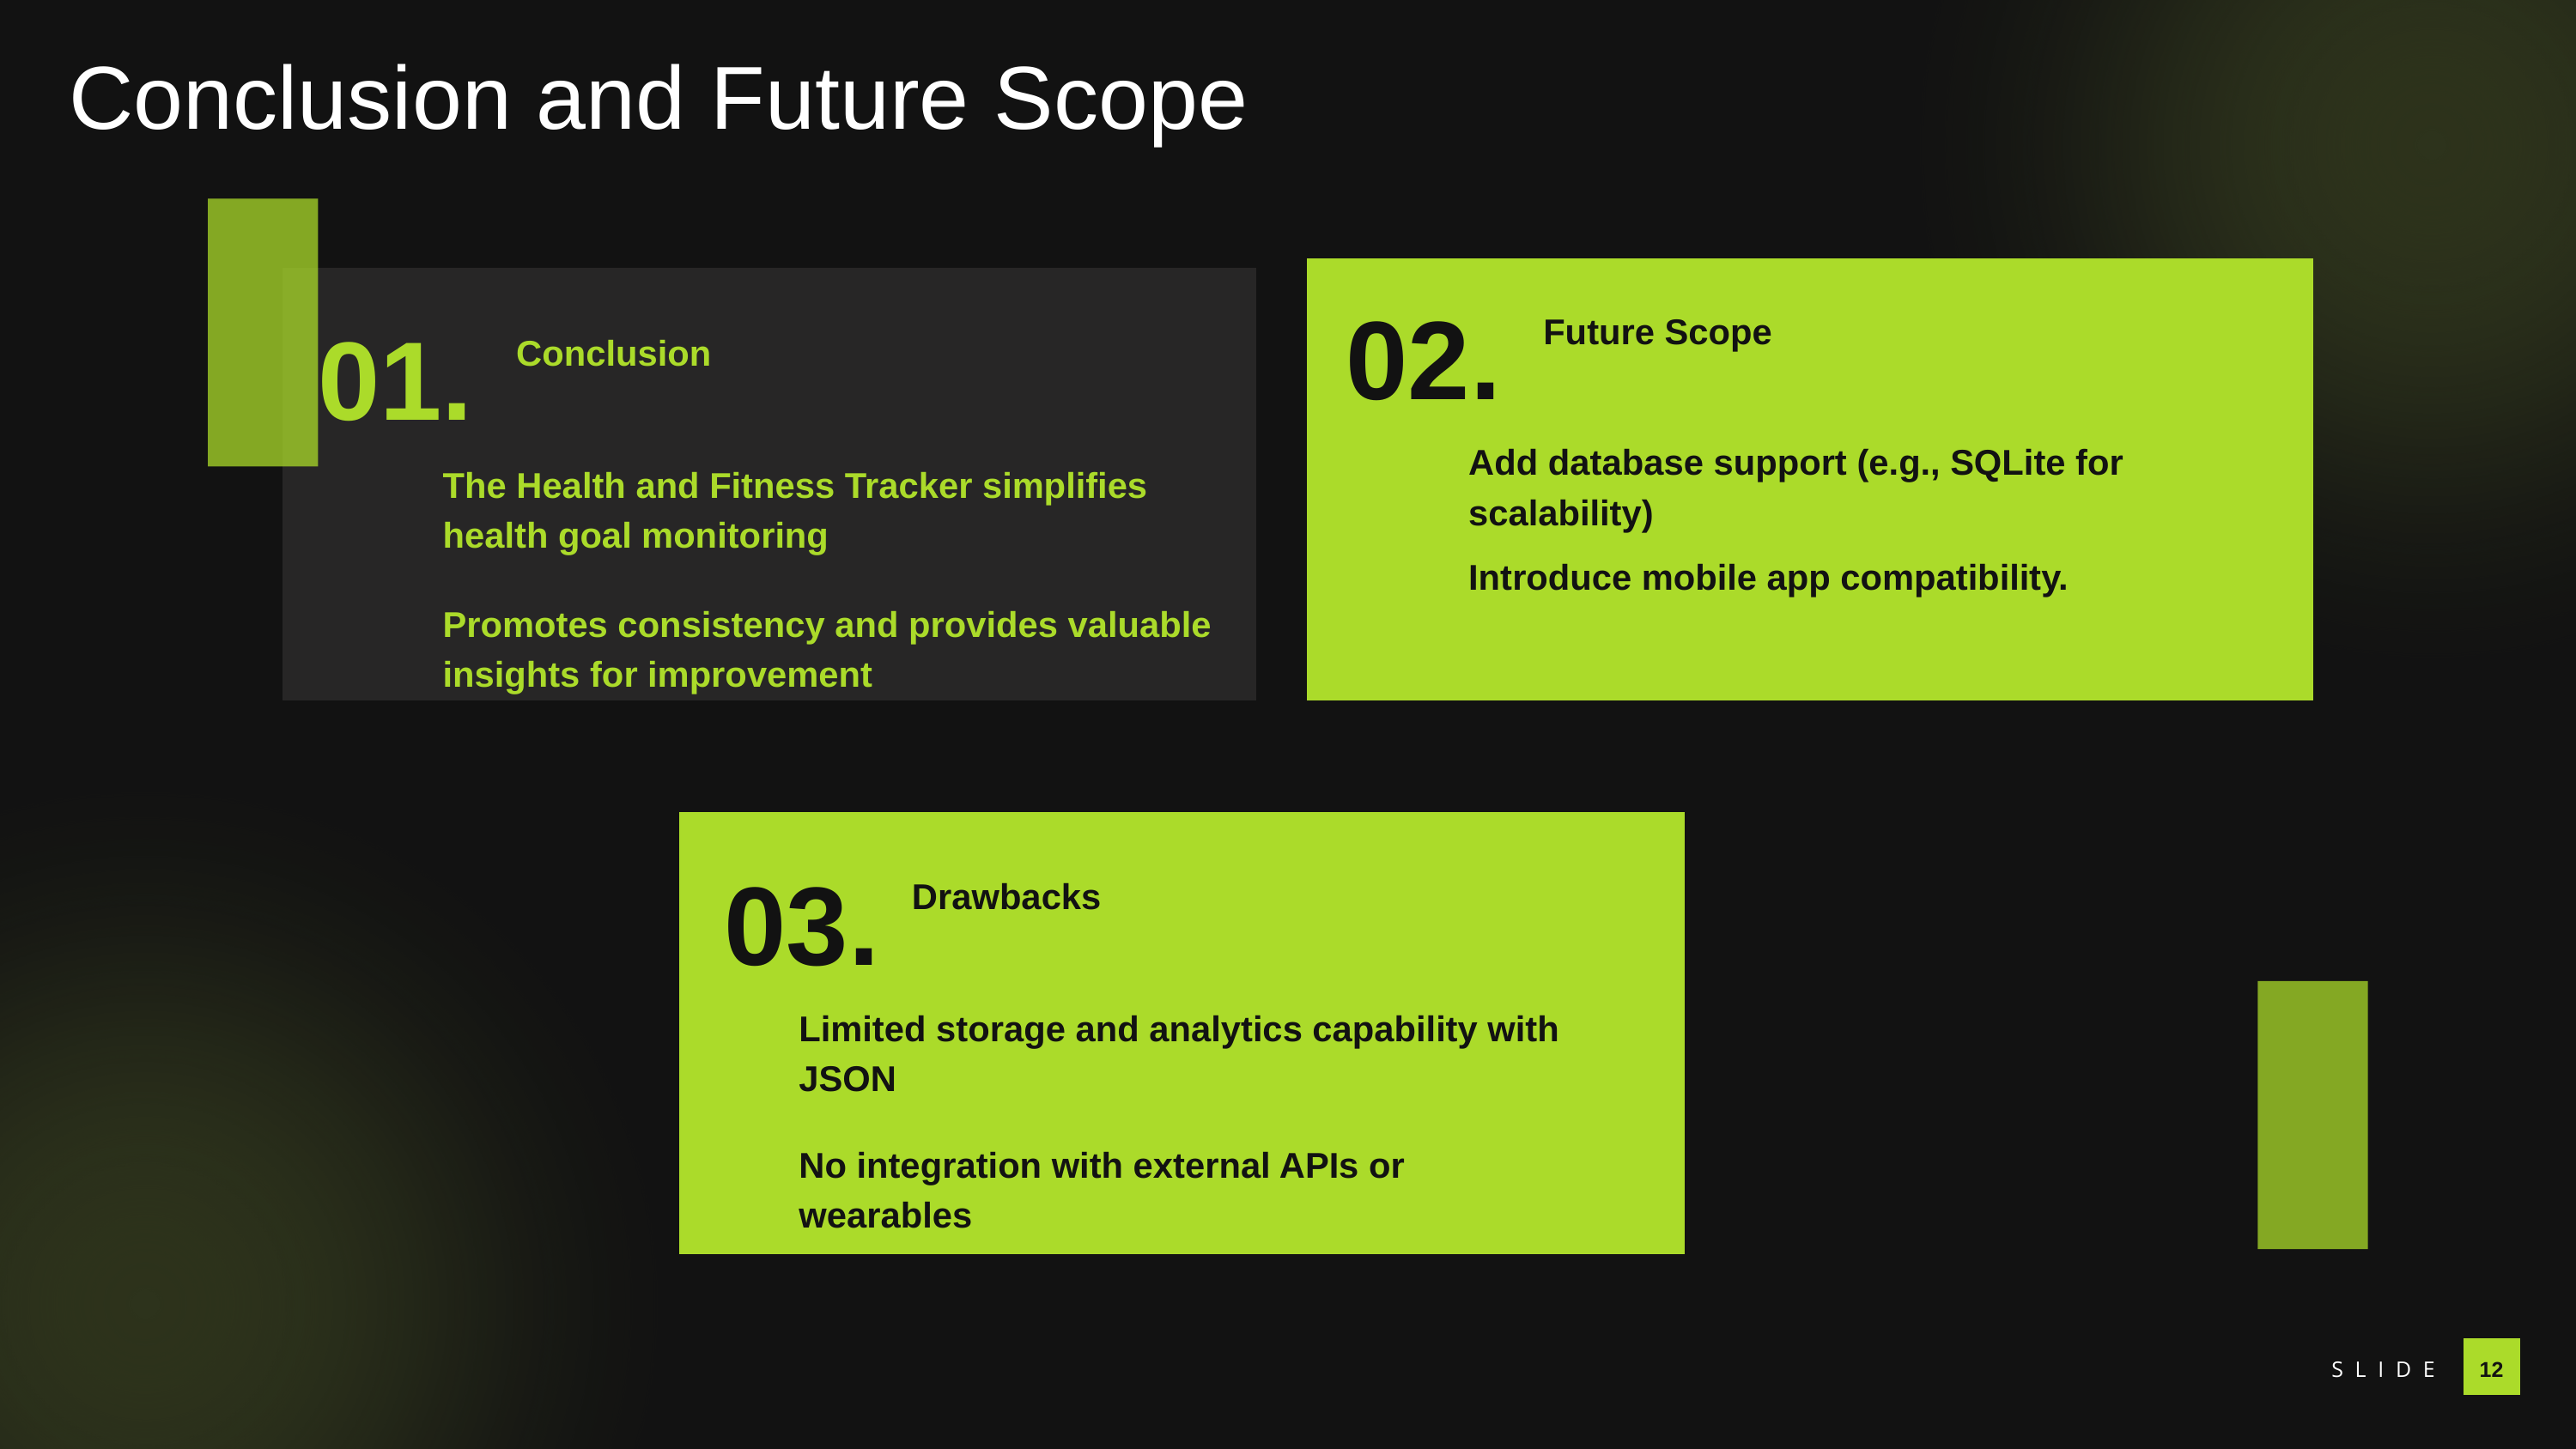

Conclusion and Future Scope

02.

01.
Future Scope
Conclusion
Add database support (e.g., SQLite for scalability)
The Health and Fitness Tracker simplifies health goal monitoring
Introduce mobile app compatibility.
Promotes consistency and provides valuable insights for improvement

03.
Drawbacks

Limited storage and analytics capability with JSON
No integration with external APIs or wearables

SLIDE
12